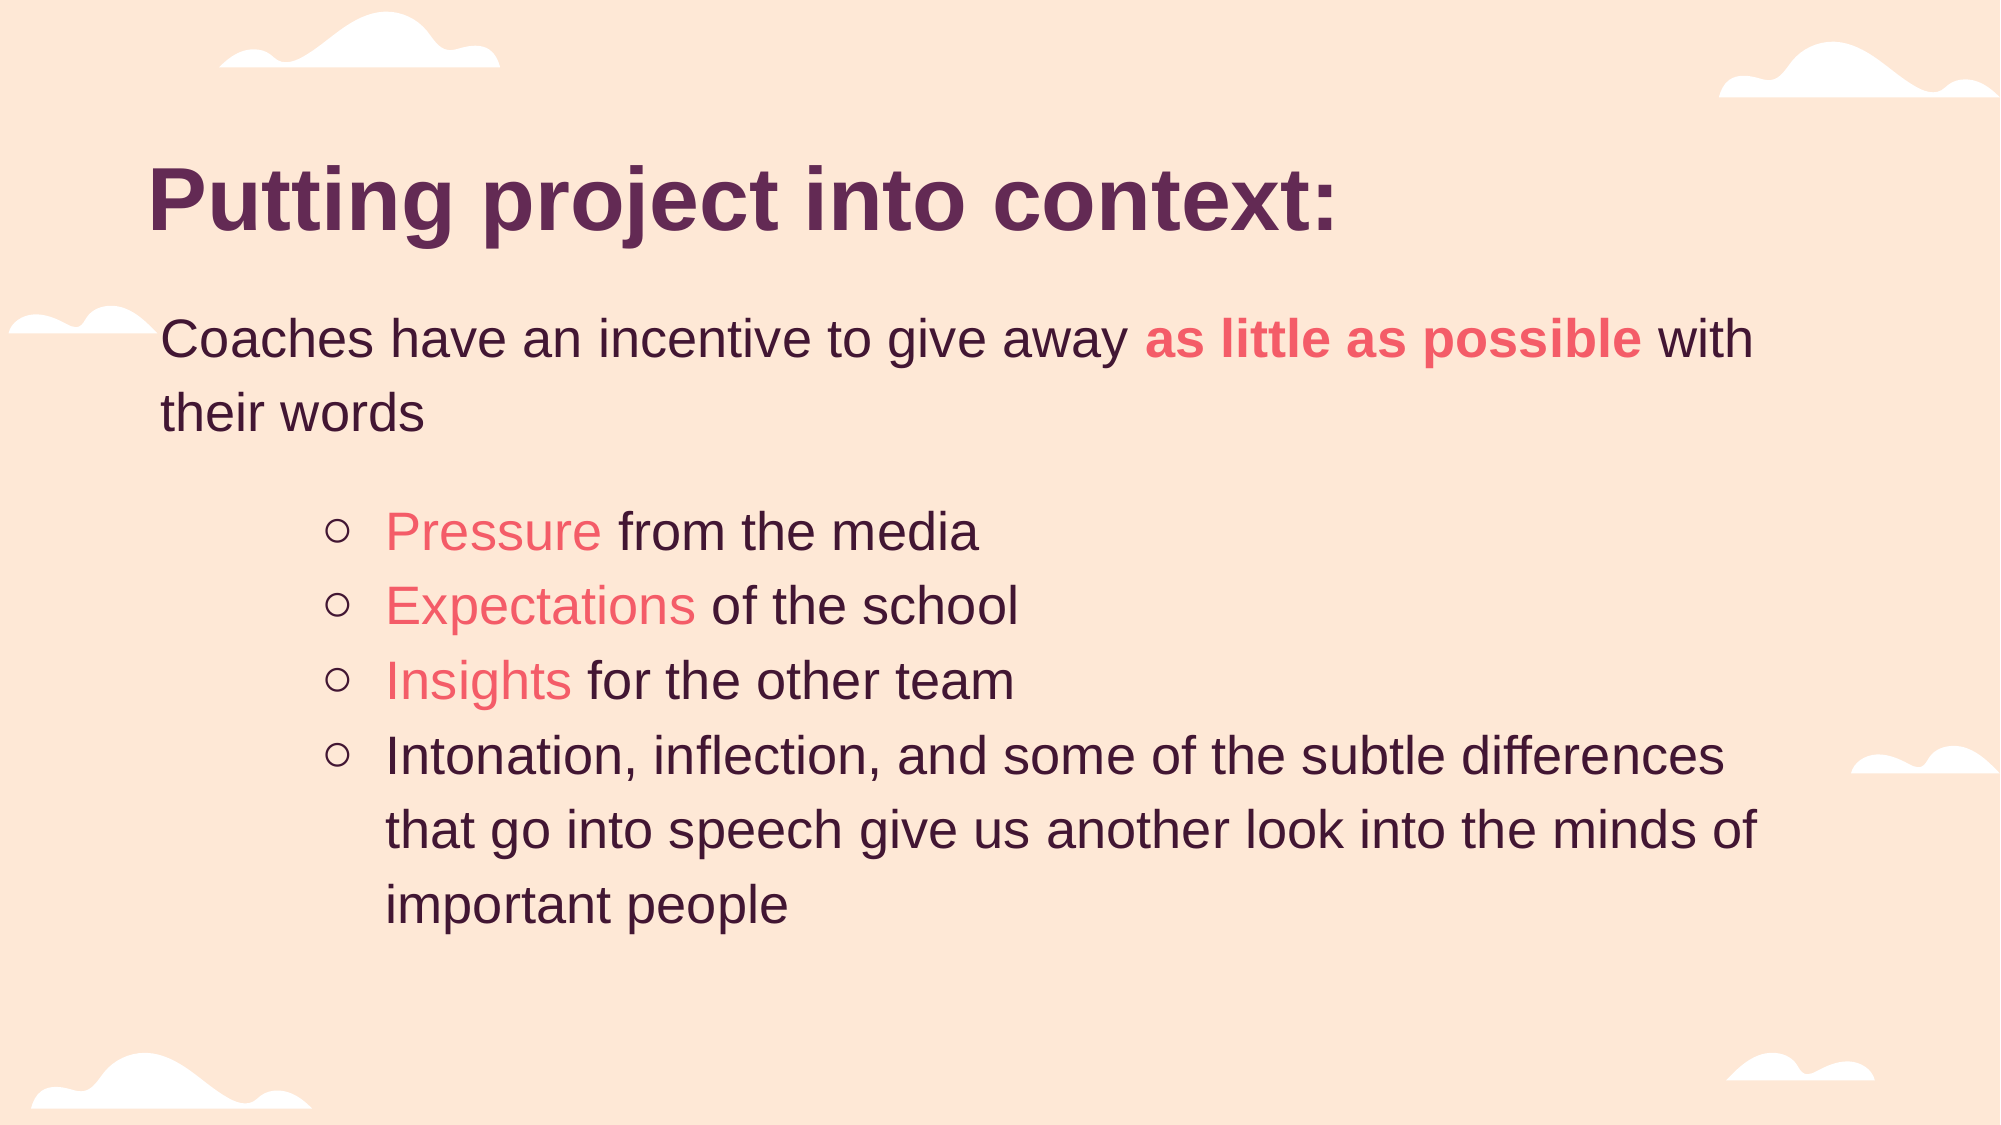

# Putting project into context:
Coaches have an incentive to give away as little as possible with their words
Pressure from the media
Expectations of the school
Insights for the other team
Intonation, inflection, and some of the subtle differences that go into speech give us another look into the minds of important people